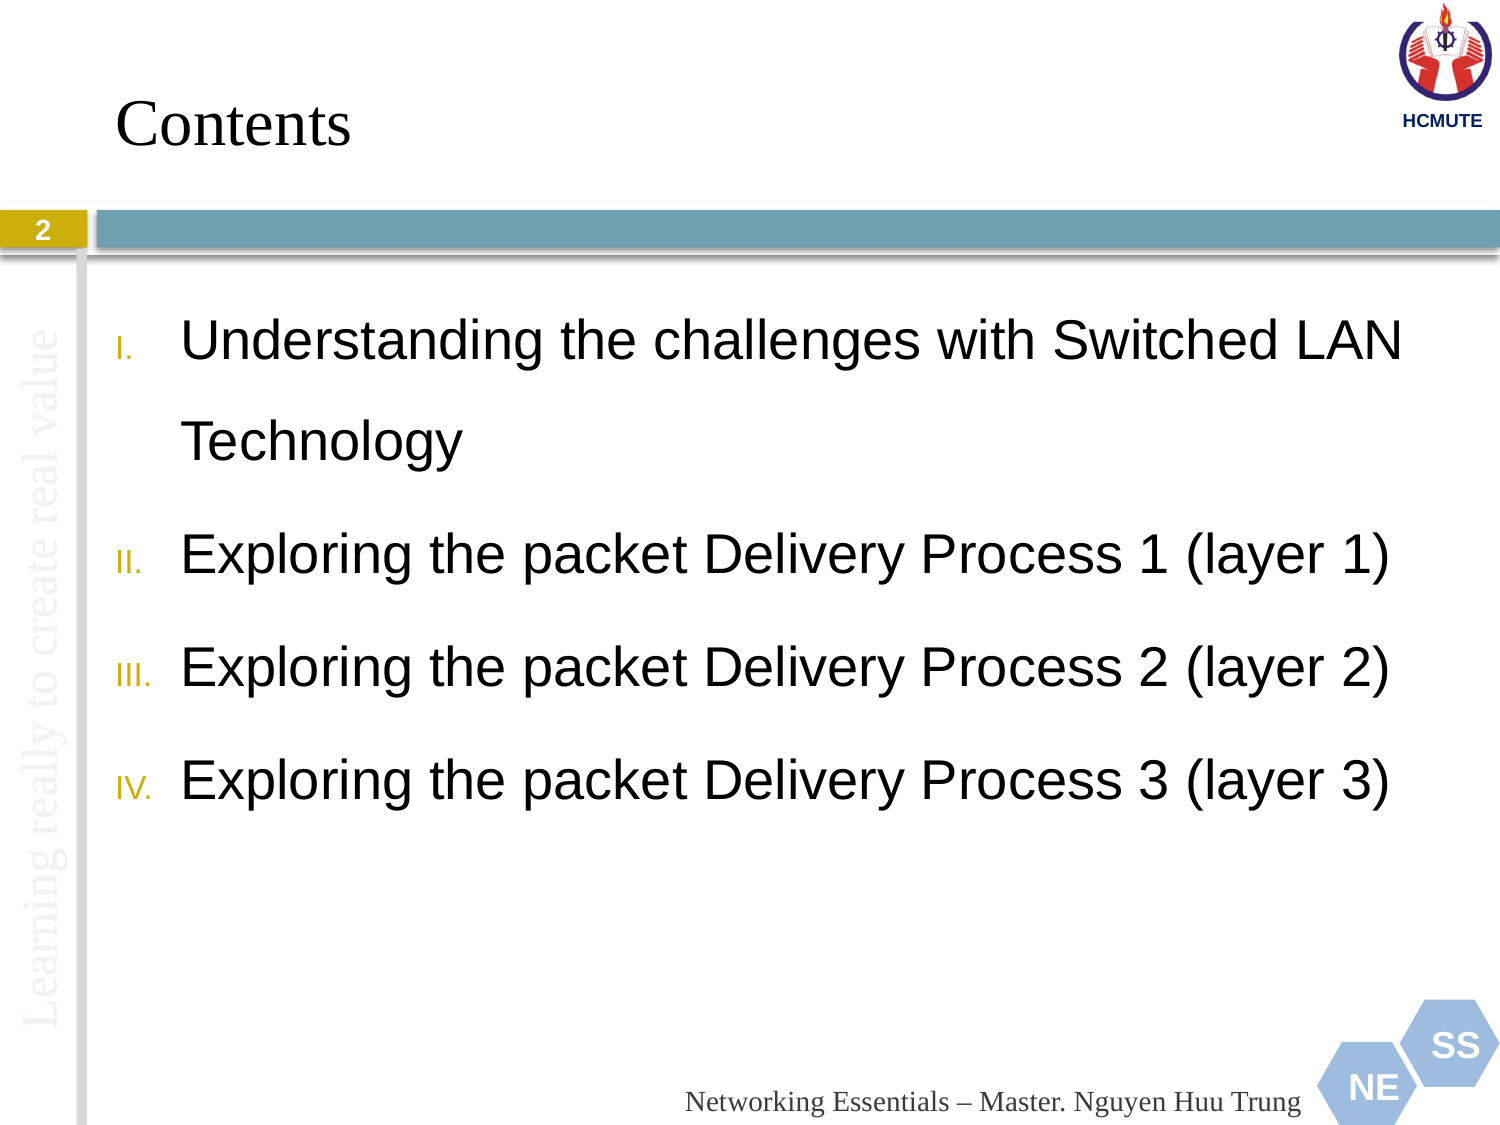

# Contents
2
Understanding the challenges with Switched LAN Technology
Exploring the packet Delivery Process 1 (layer 1)
Exploring the packet Delivery Process 2 (layer 2)
Exploring the packet Delivery Process 3 (layer 3)

Networking Essentials – Master. Nguyen Huu Trung